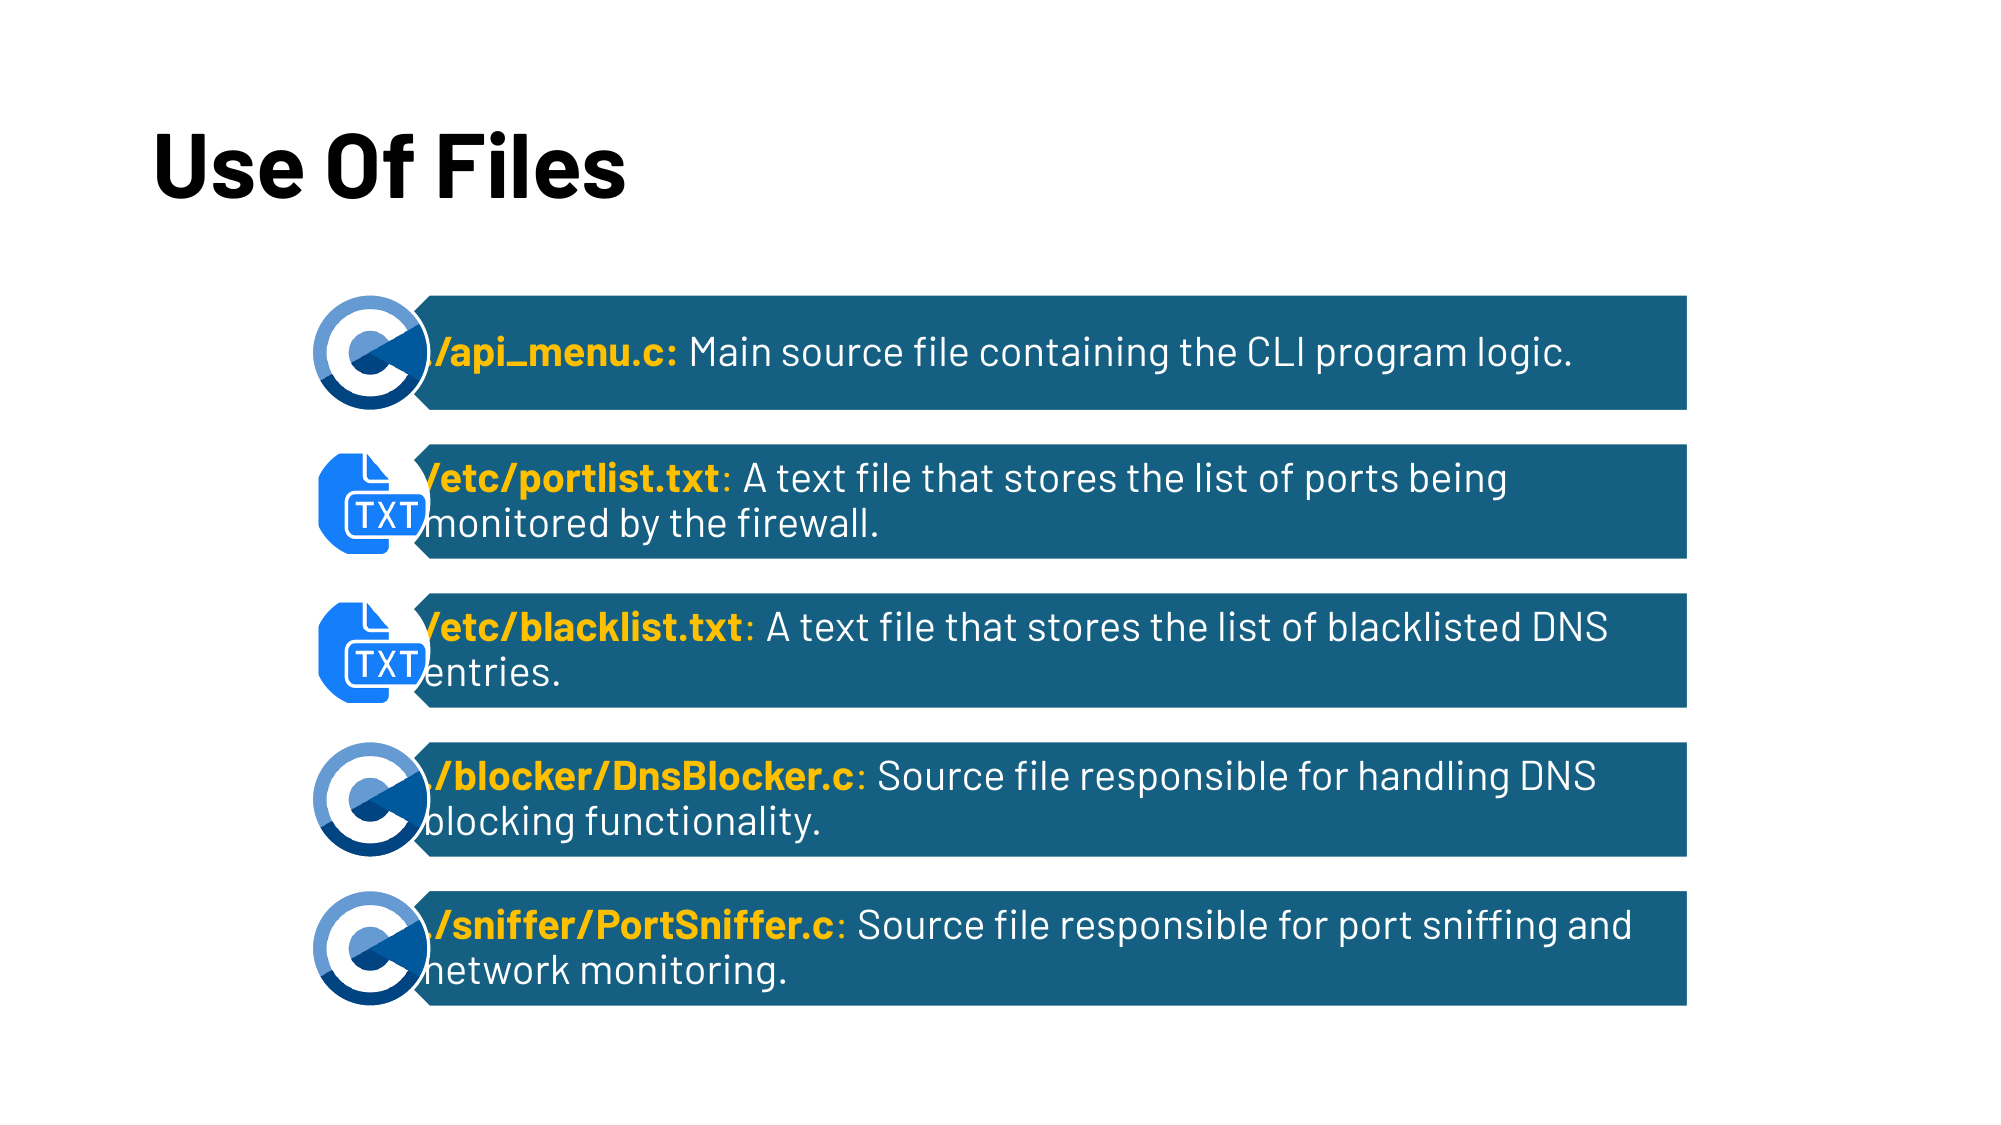

# Use Of Files
./api_menu.c: Main source file containing the CLI program logic.
/etc/portlist.txt: A text file that stores the list of ports being monitored by the firewall.
/etc/blacklist.txt: A text file that stores the list of blacklisted DNS entries.
./blocker/DnsBlocker.c: Source file responsible for handling DNS blocking functionality.
./sniffer/PortSniffer.c: Source file responsible for port sniffing and network monitoring.